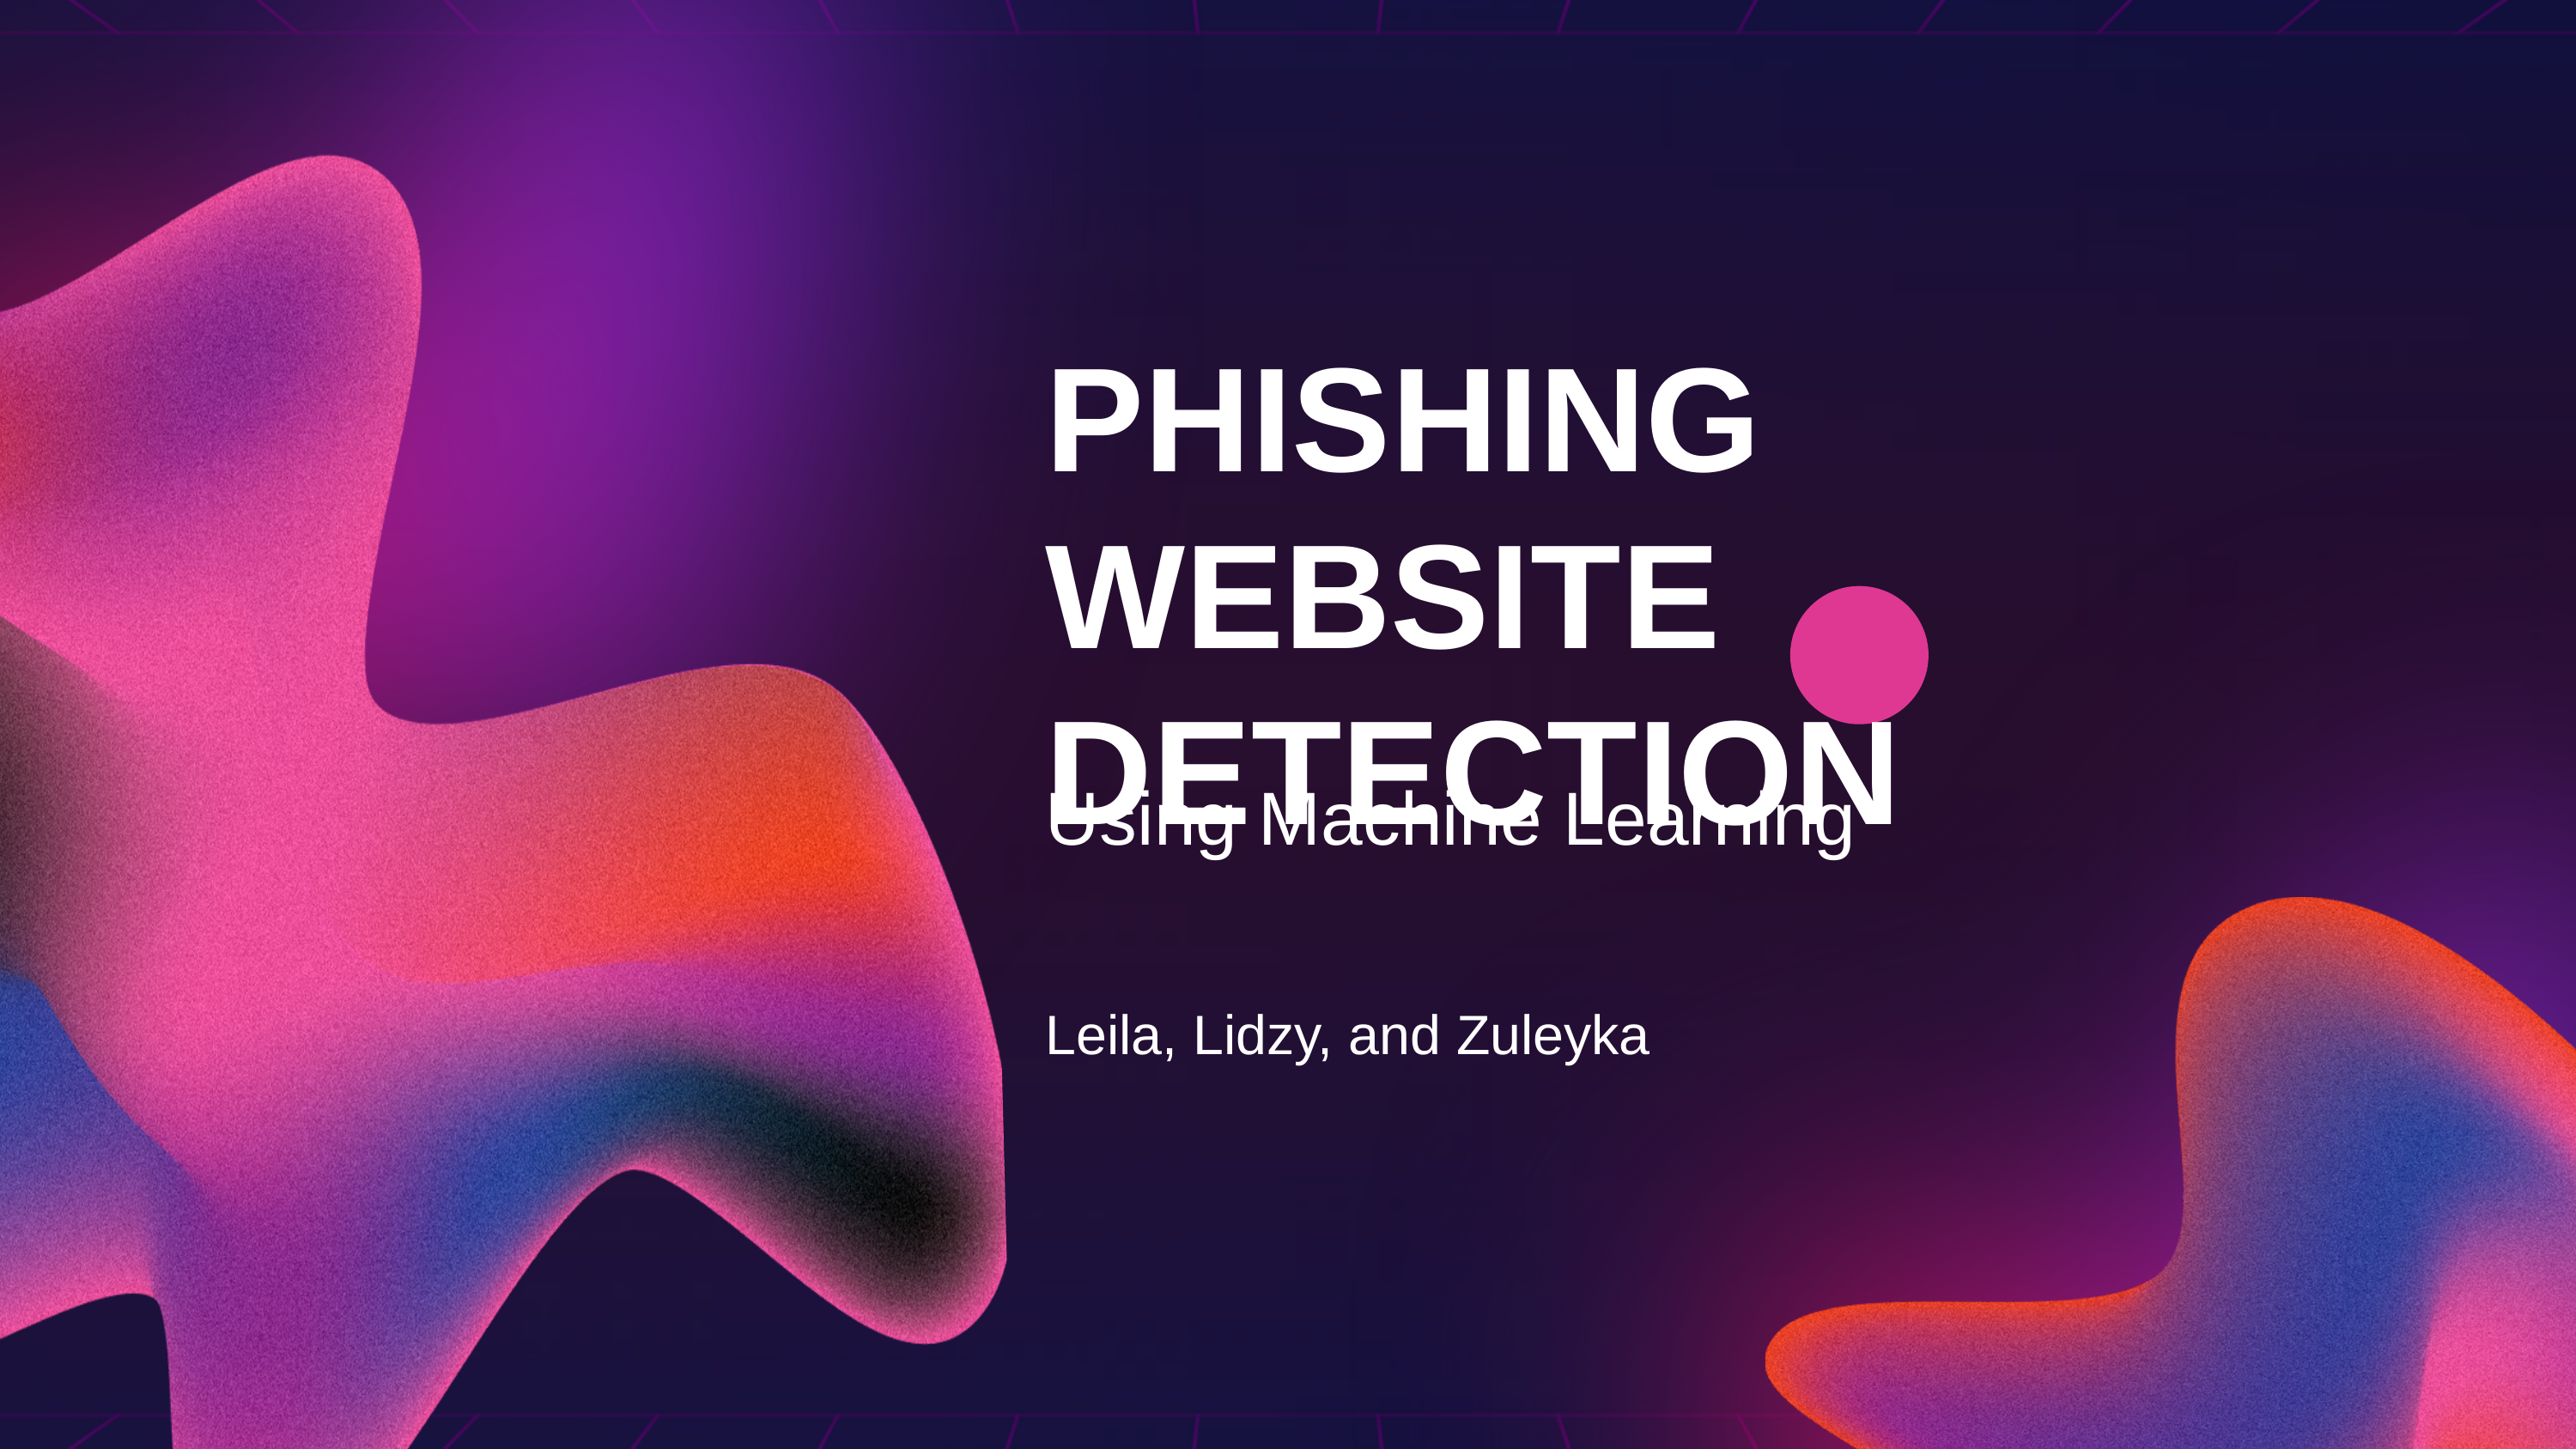

PHISHING WEBSITE DETECTION

Using Machine Learning

Leila, Lidzy, and Zuleyka